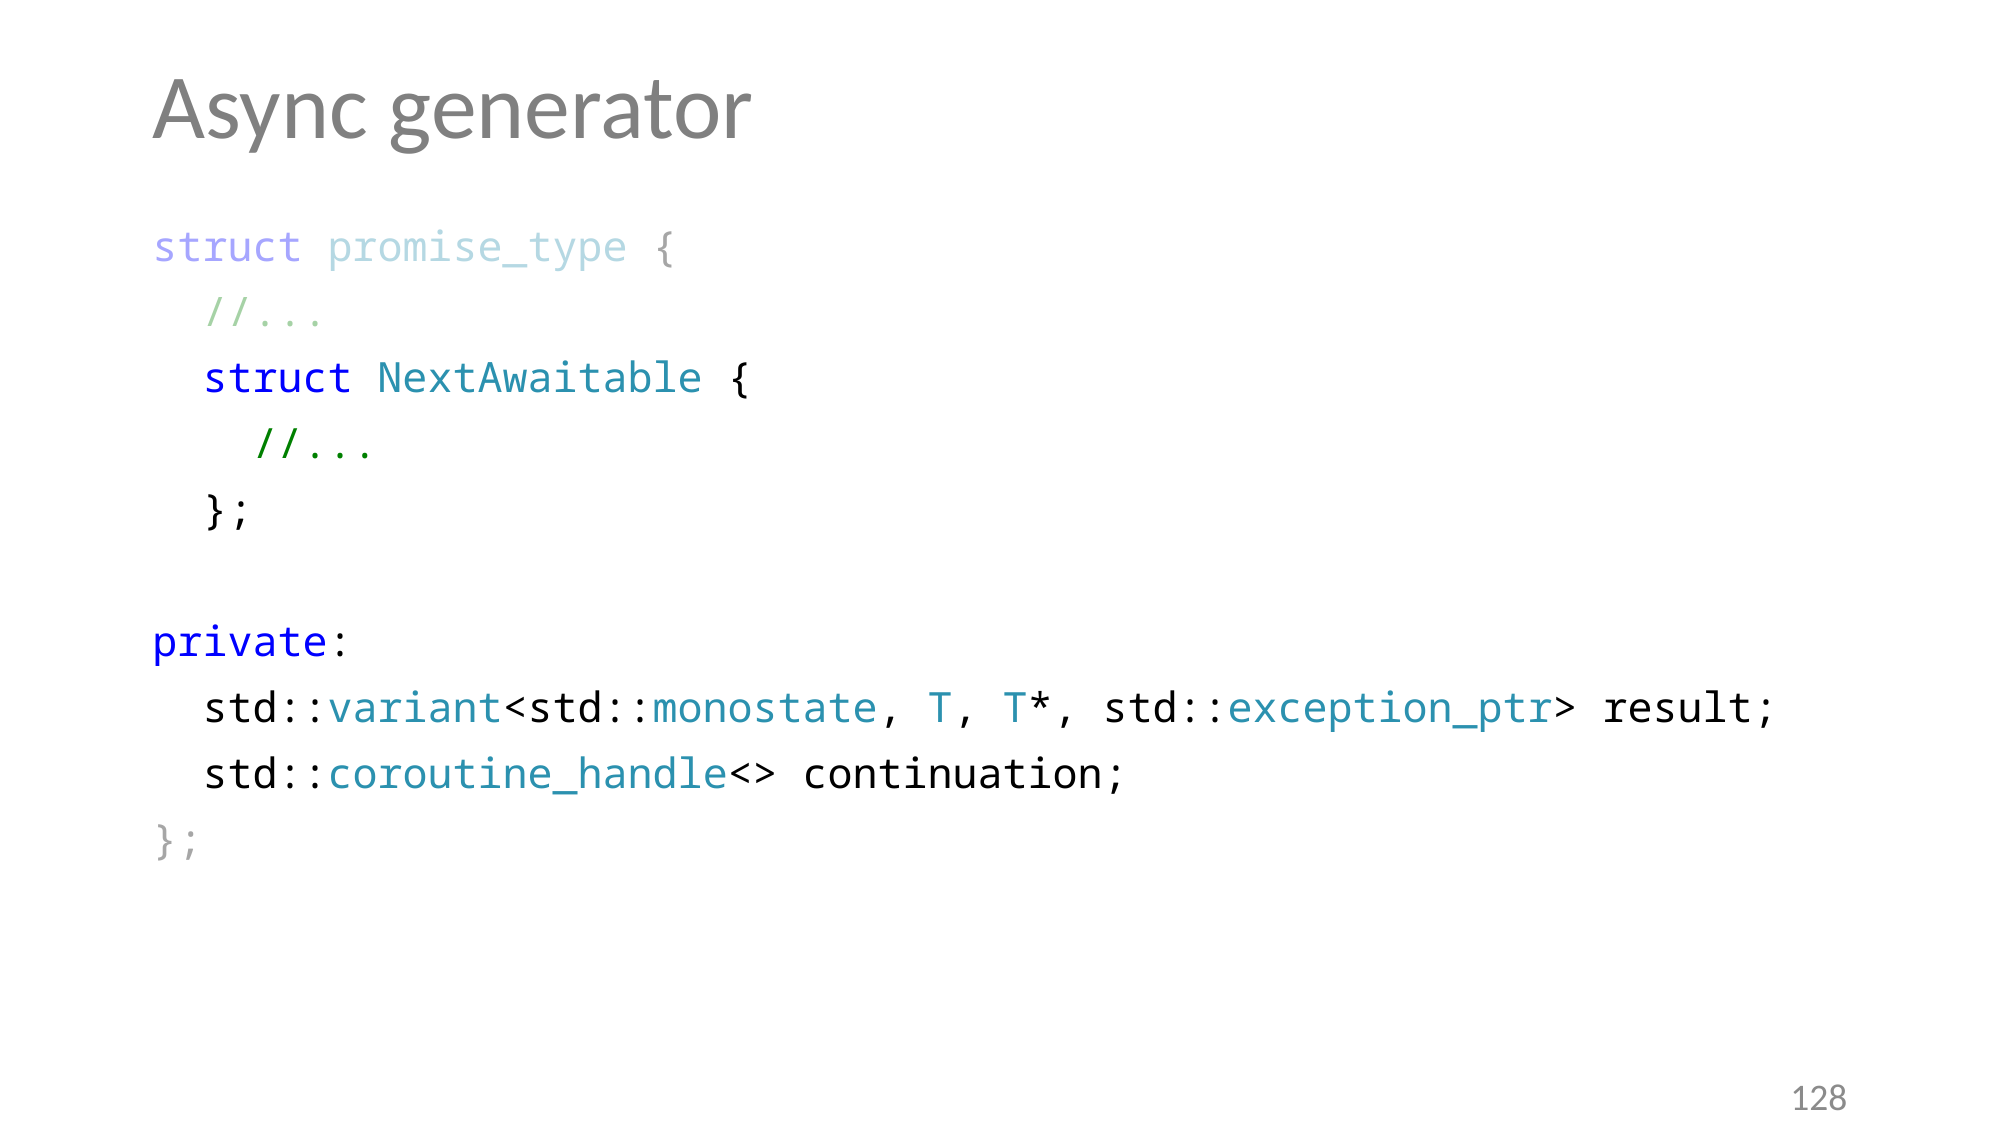

# Async generator
struct promise_type {
  //...
  struct NextAwaitable {
    //...
  };

private:
  std::variant<std::monostate, T, T*, std::exception_ptr> result;
  std::coroutine_handle<> continuation;
};
128